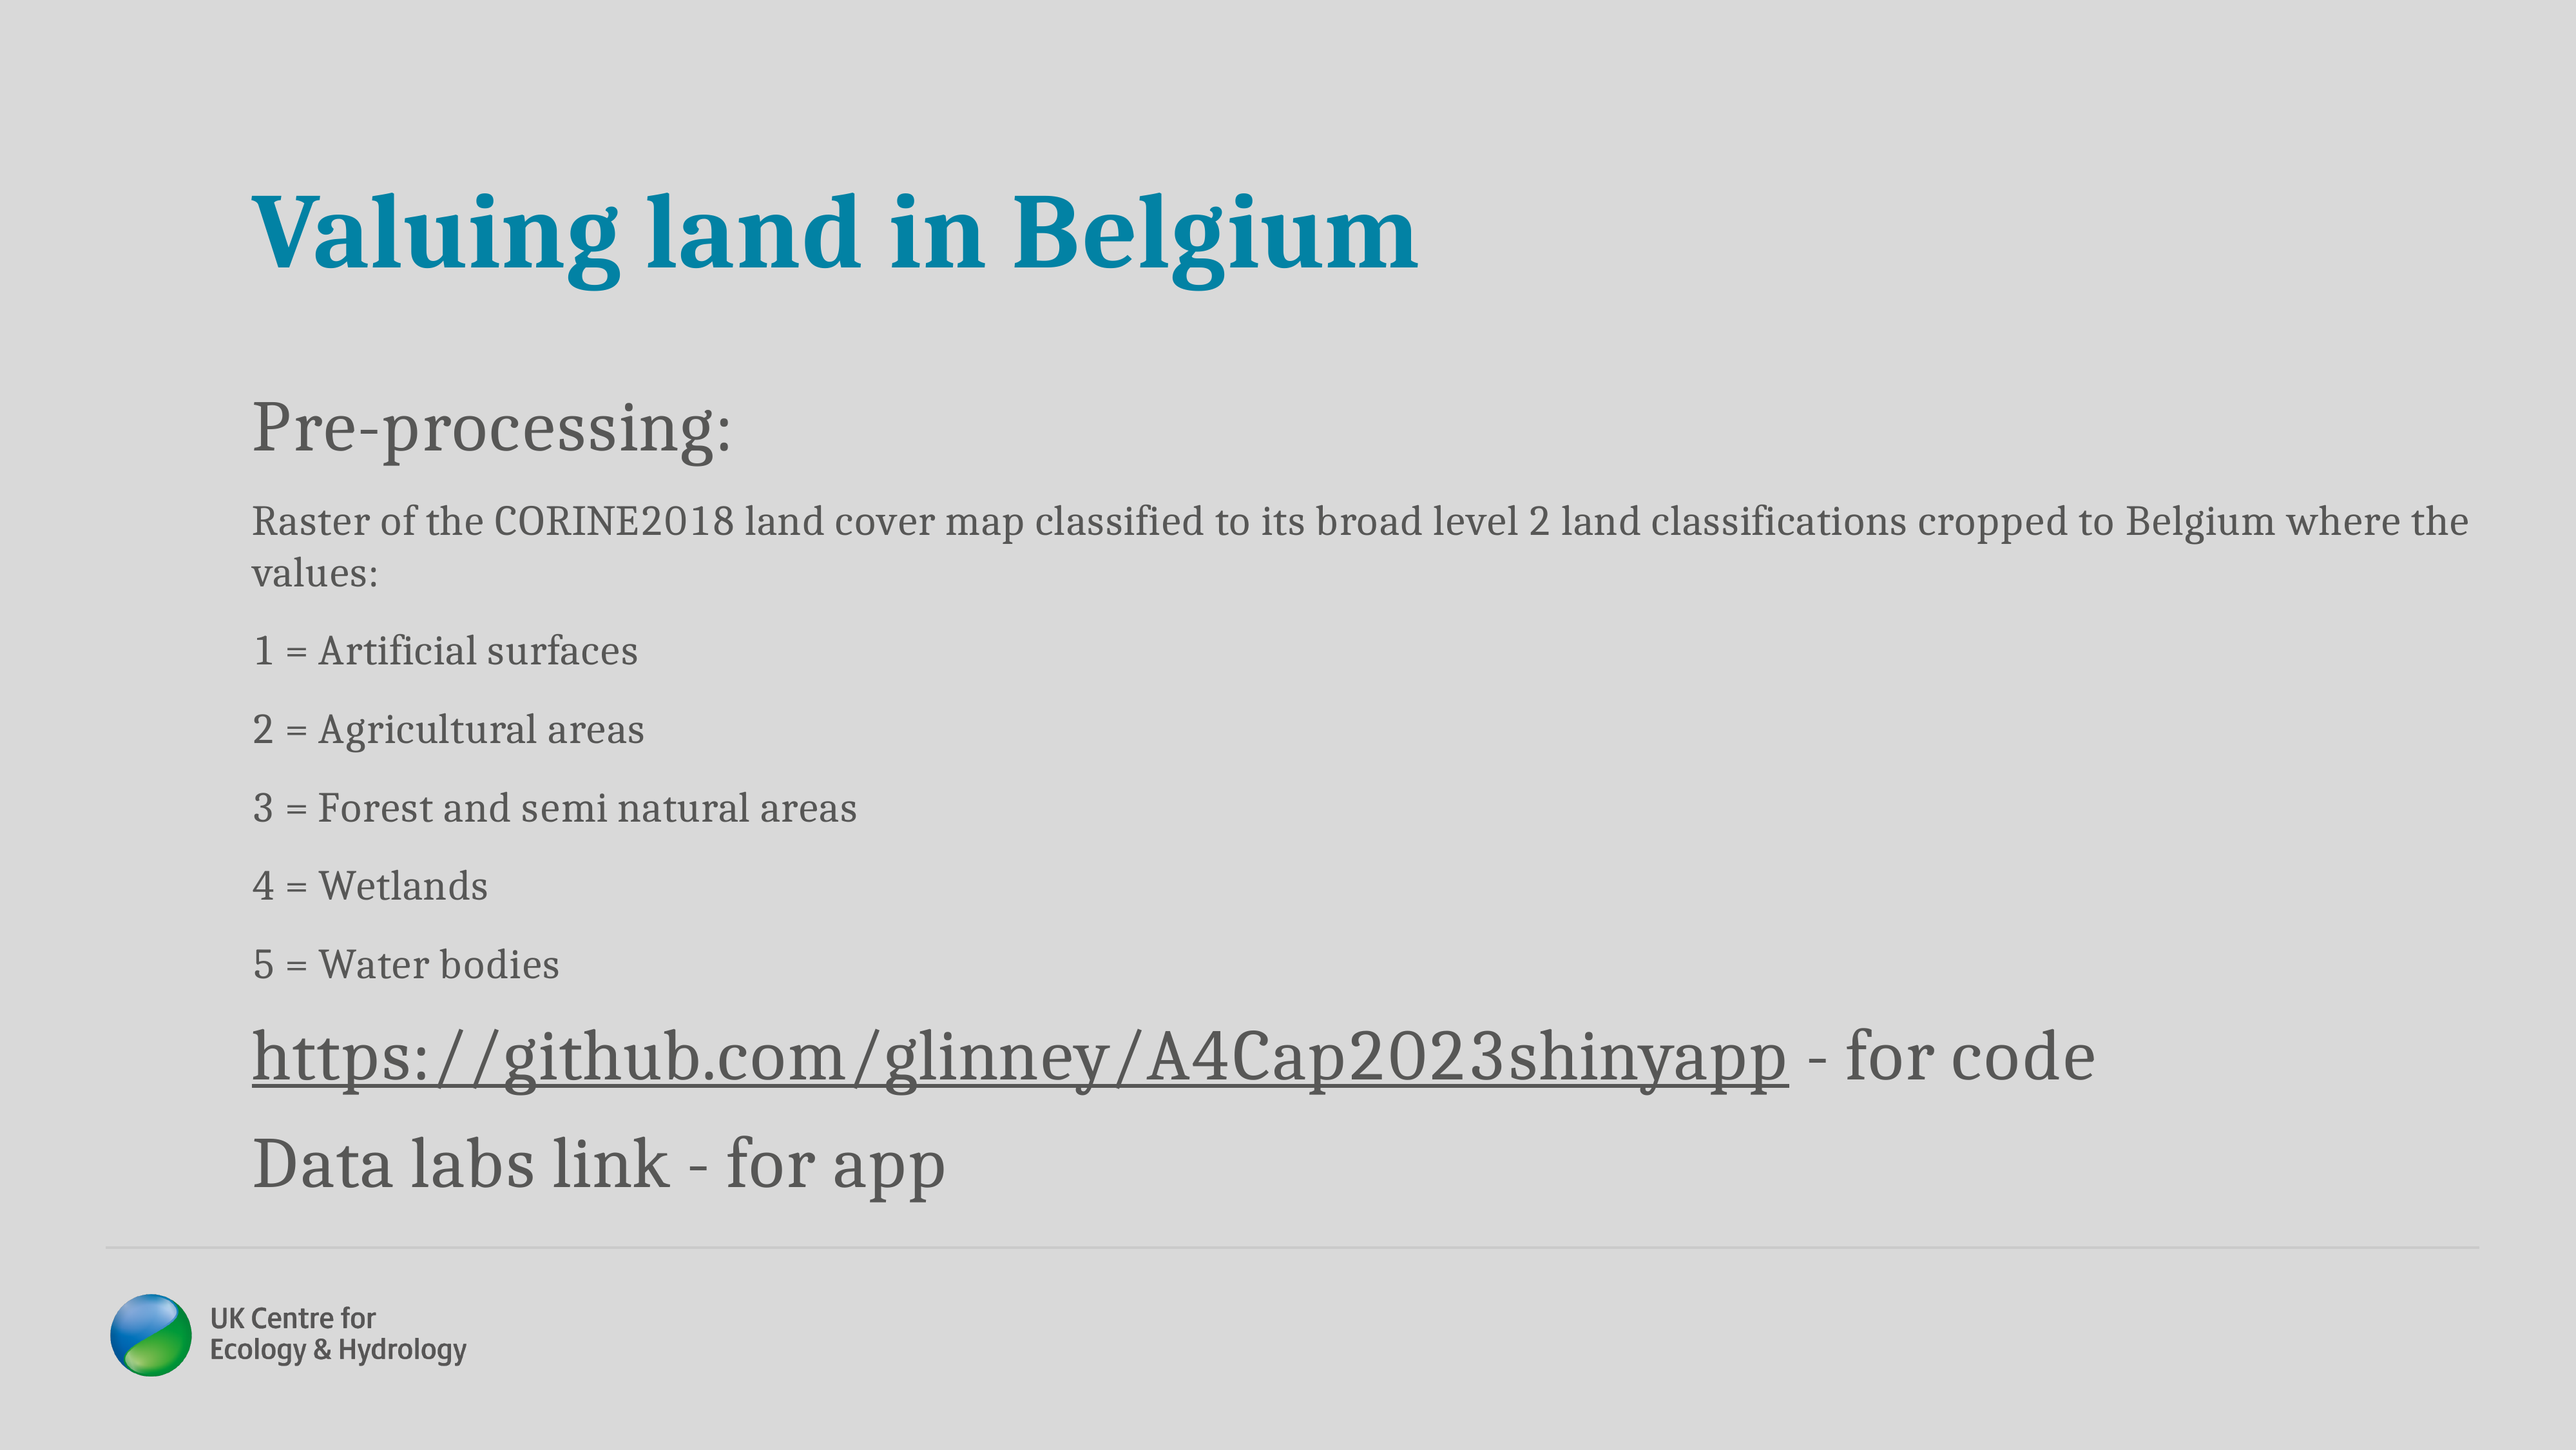

# Valuing land in Belgium
Pre-processing:
Raster of the CORINE2018 land cover map classified to its broad level 2 land classifications cropped to Belgium where the values:
1 = Artificial surfaces
2 = Agricultural areas
3 = Forest and semi natural areas
4 = Wetlands
5 = Water bodies
https://github.com/glinney/A4Cap2023shinyapp - for code
Data labs link - for app